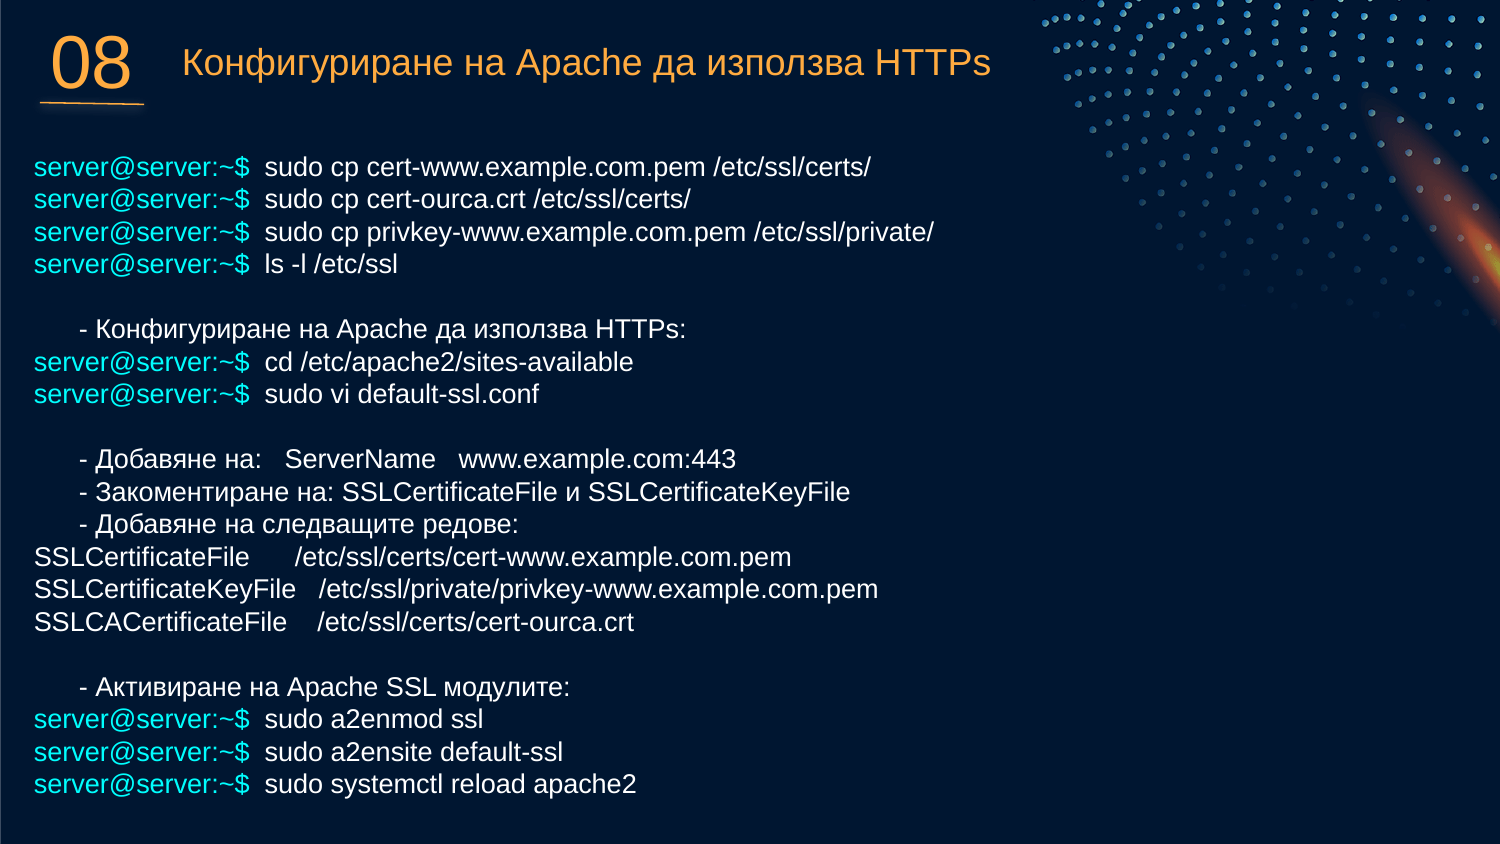

08
Конфигуриране на Apache да използва HTTPs

server@server:~$  sudo cp cert-www.example.com.pem /etc/ssl/certs/
server@server:~$  sudo cp cert-ourca.crt /etc/ssl/certs/
server@server:~$  sudo cp privkey-www.example.com.pem /etc/ssl/private/
server@server:~$  ls -l /etc/ssl

      - Конфигуриране на Apache да използва HTTPs:
server@server:~$  cd /etc/apache2/sites-available
server@server:~$  sudo vi default-ssl.conf

      - Добавяне на:   ServerName   www.example.com:443
      - Закоментиране на: SSLCertificateFile и SSLCertificateKeyFile
      - Добавяне на следващите редове:
SSLCertificateFile      /etc/ssl/certs/cert-www.example.com.pem
SSLCertificateKeyFile   /etc/ssl/private/privkey-www.example.com.pem
SSLCACertificateFile    /etc/ssl/certs/cert-ourca.crt

      - Активиране на Apache SSL модулите:
server@server:~$  sudo a2enmod ssl
server@server:~$  sudo a2ensite default-ssl
server@server:~$  sudo systemctl reload apache2